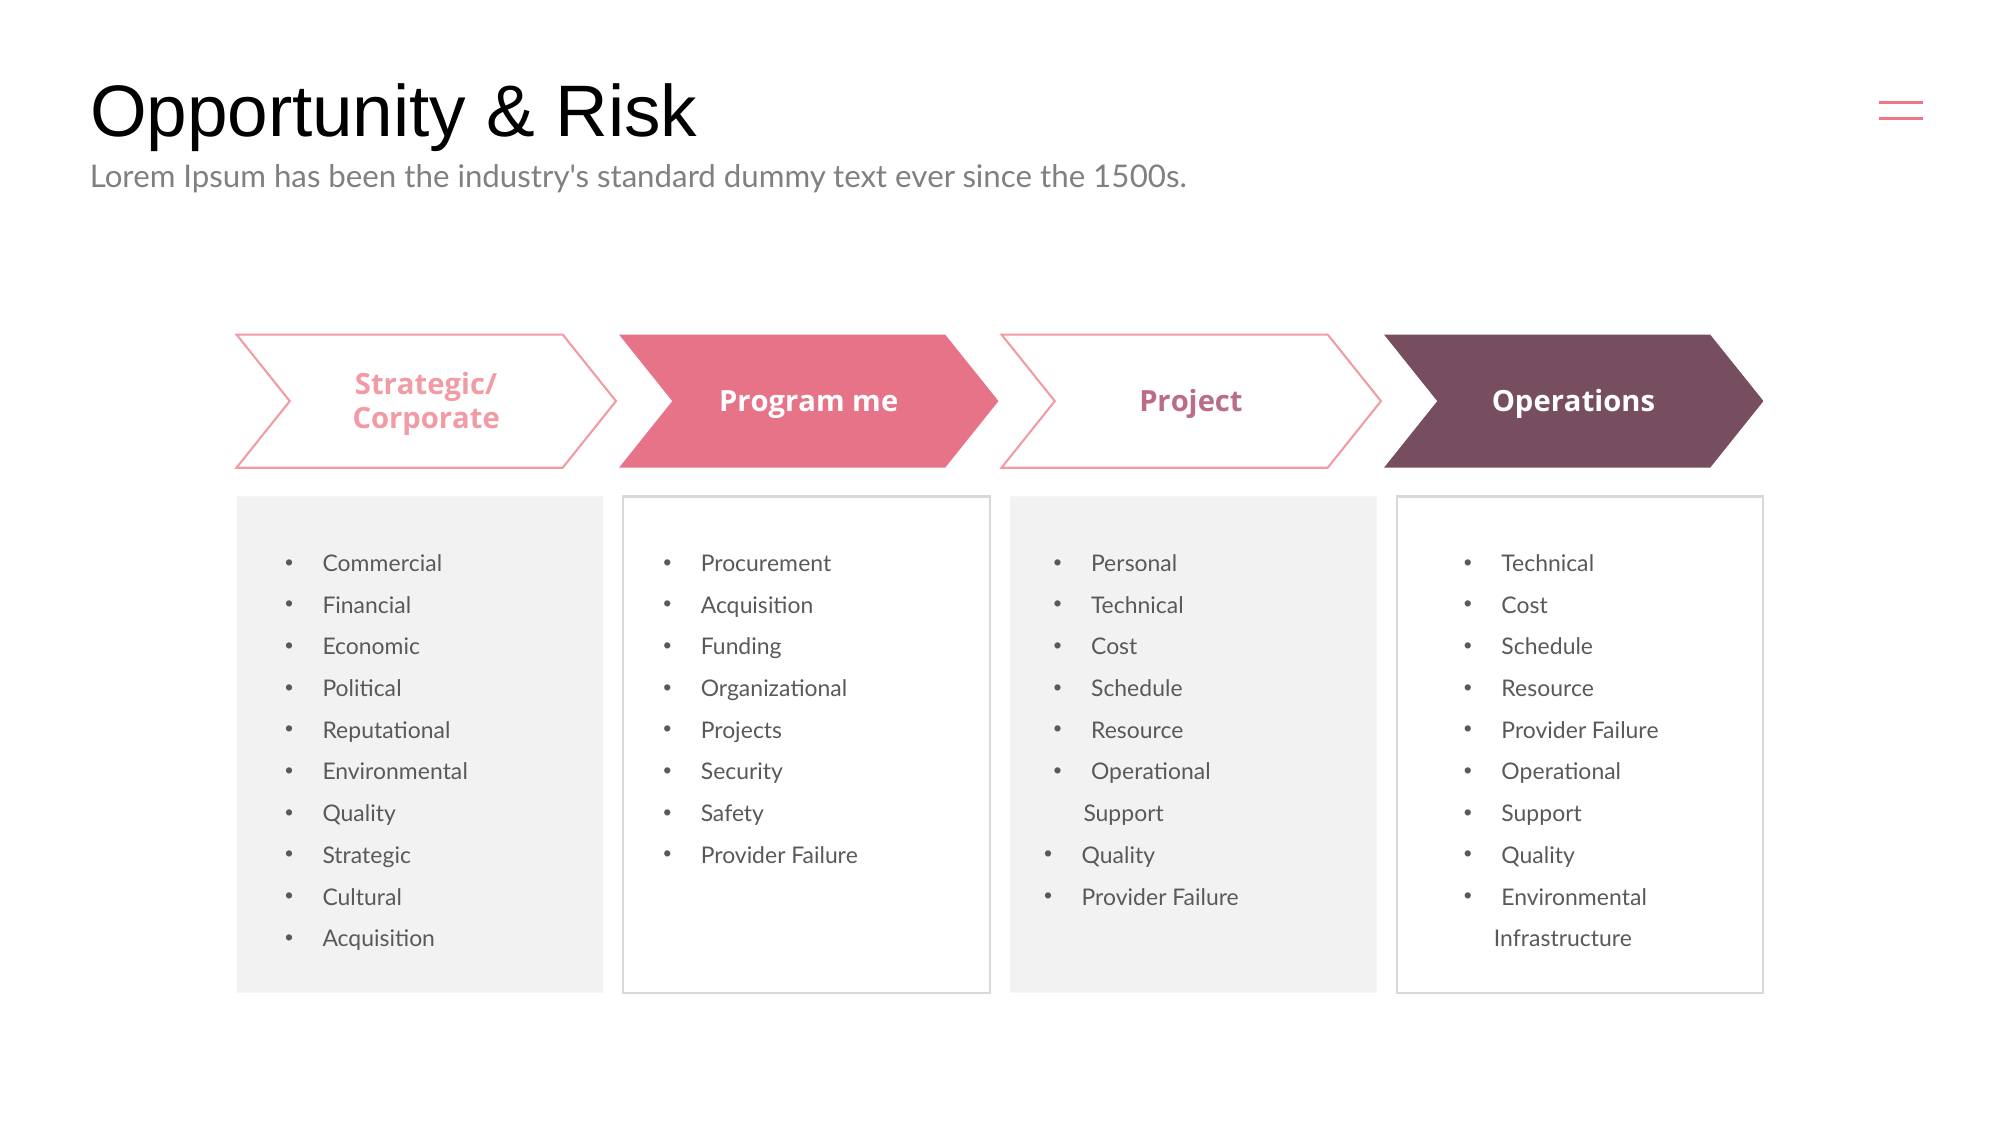

# Opportunity & Risk
Lorem Ipsum has been the industry's standard dummy text ever since the 1500s.

Strategic/ Corporate
Program me
Project
Operations

Commercial
Financial
Economic
Political
Reputational
Environmental
Quality
Strategic
Cultural
Acquisition
Procurement
Acquisition
Funding
Organizational
Projects
Security
Safety
Provider Failure
Personal
Technical
Cost
Schedule
Resource
Operational
     Support
Quality
Provider Failure
Technical
Cost
Schedule
Resource
Provider Failure
Operational
Support
Quality
Environmental
     Infrastructure